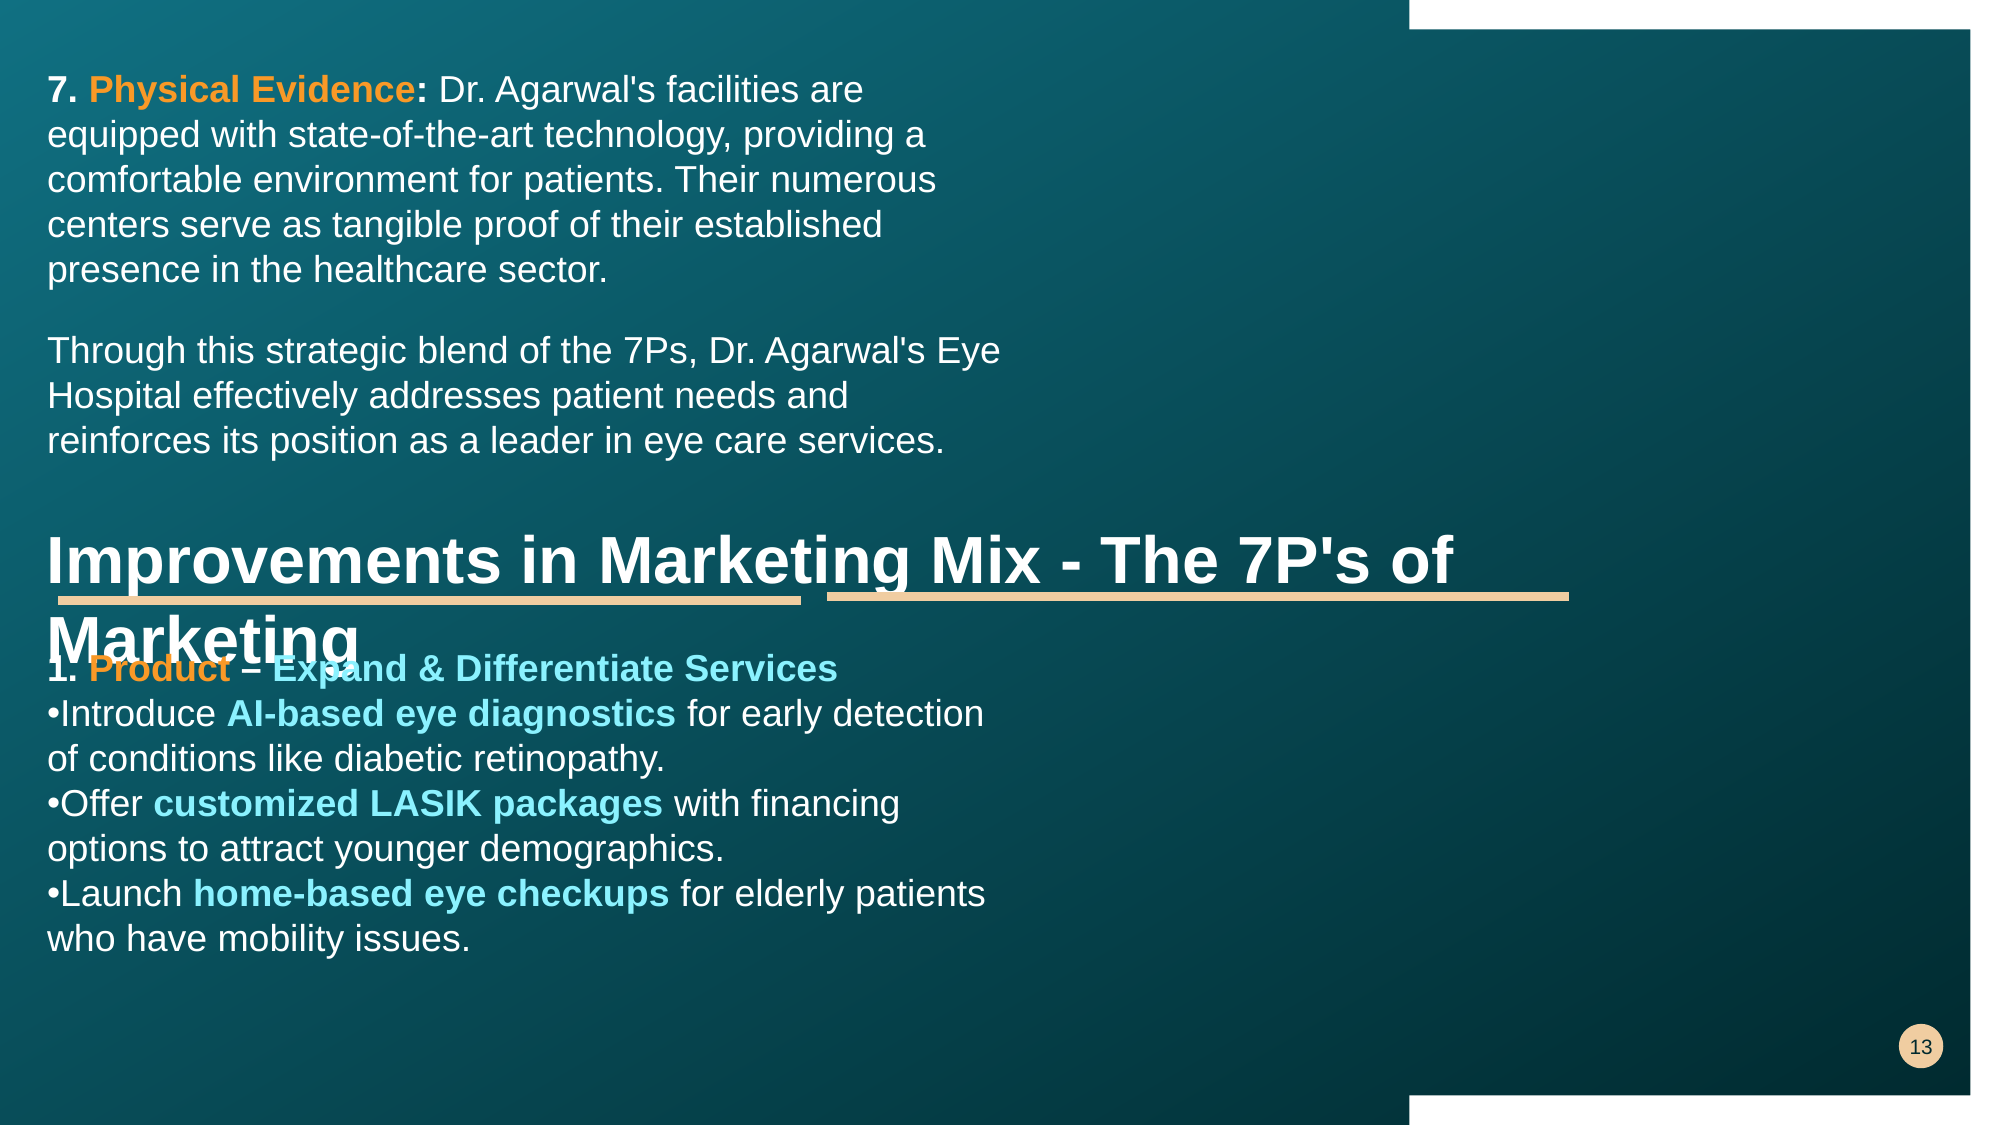

7. Physical Evidence: Dr. Agarwal's facilities are equipped with state-of-the-art technology, providing a comfortable environment for patients. Their numerous centers serve as tangible proof of their established presence in the healthcare sector.
Through this strategic blend of the 7Ps, Dr. Agarwal's Eye Hospital effectively addresses patient needs and reinforces its position as a leader in eye care services.
Improvements in Marketing Mix - The 7P's of Marketing

1. Product – Expand & Differentiate Services
Introduce AI-based eye diagnostics for early detection of conditions like diabetic retinopathy.
Offer customized LASIK packages with financing options to attract younger demographics.
Launch home-based eye checkups for elderly patients who have mobility issues.
13